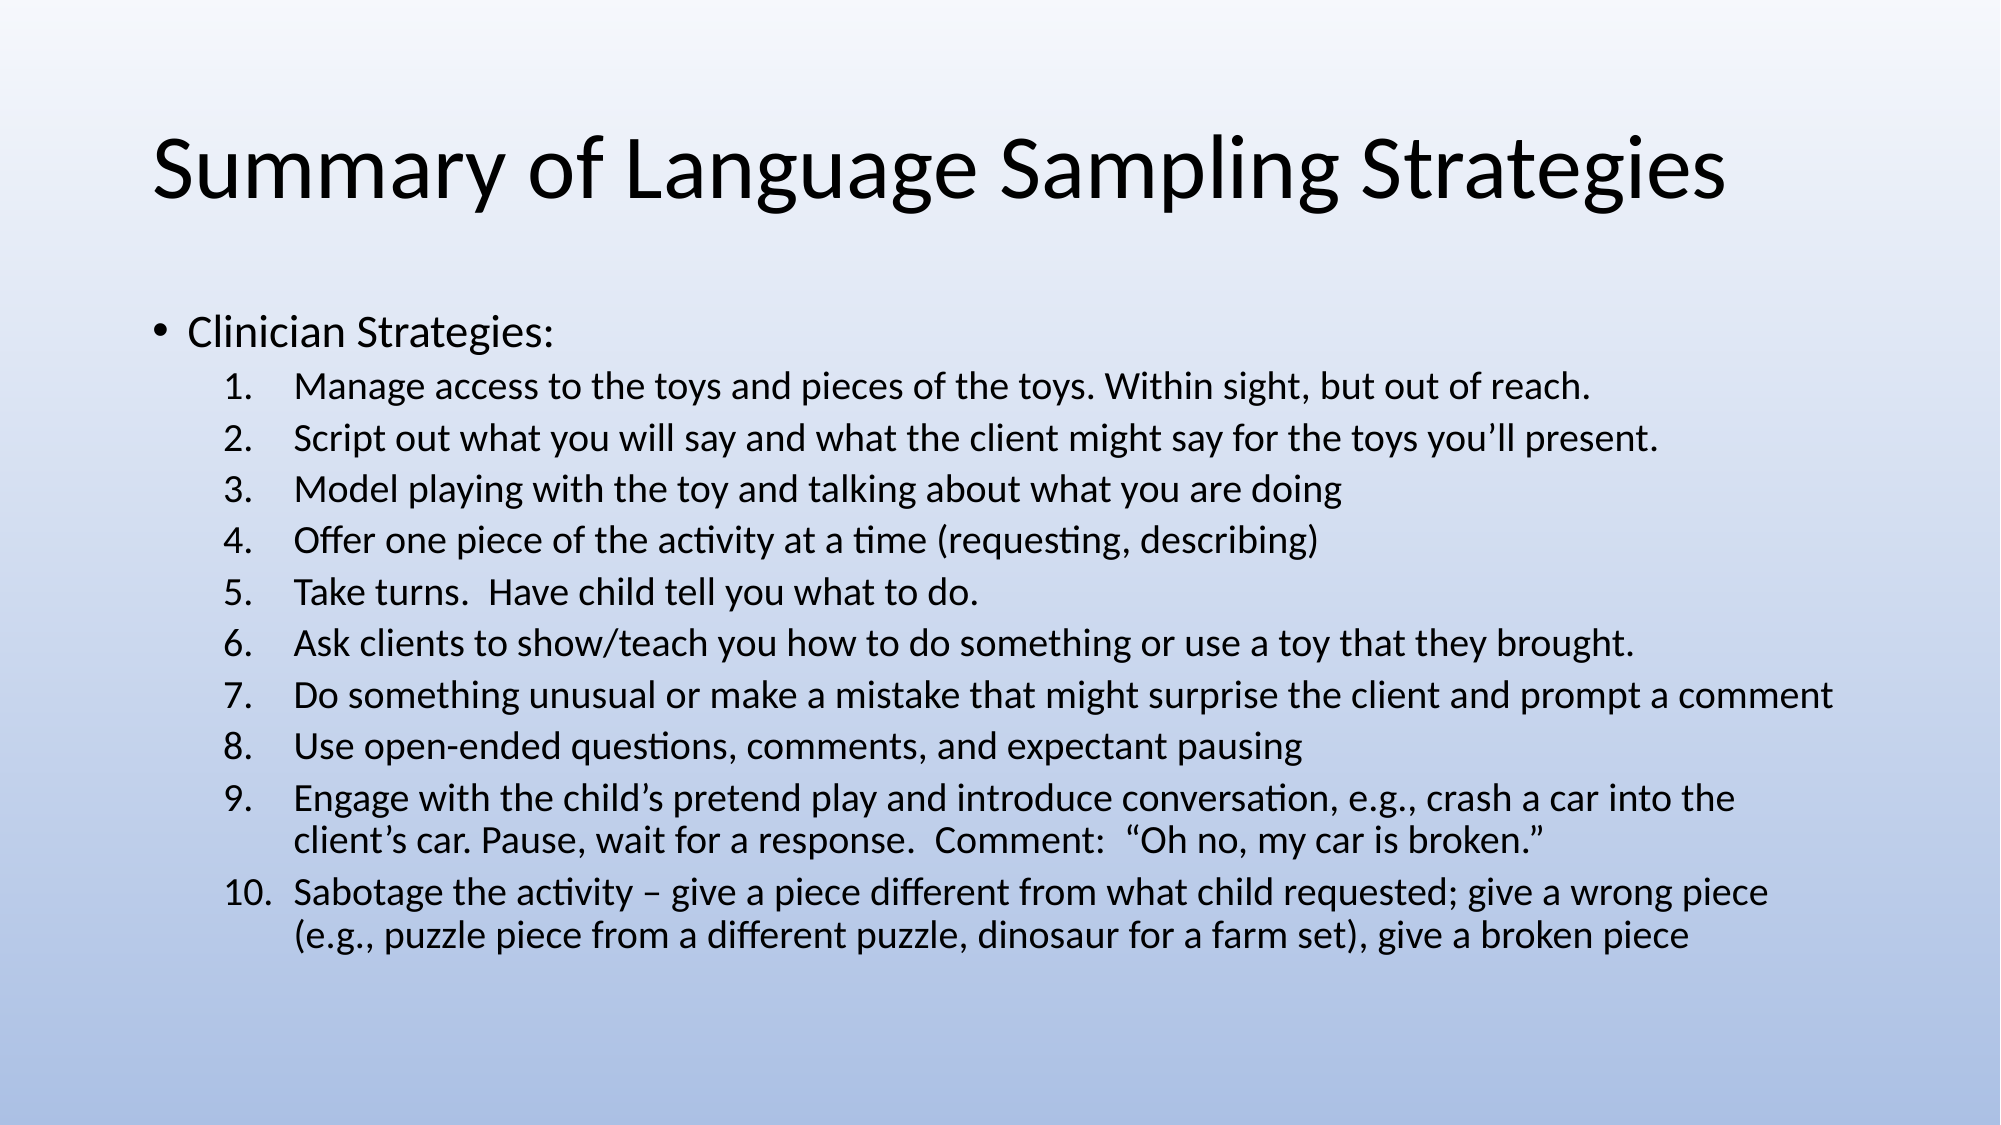

# Summary of Language Sampling Strategies
Clinician Strategies:
Manage access to the toys and pieces of the toys. Within sight, but out of reach.
Script out what you will say and what the client might say for the toys you’ll present.
Model playing with the toy and talking about what you are doing
Offer one piece of the activity at a time (requesting, describing)
Take turns.  Have child tell you what to do.
Ask clients to show/teach you how to do something or use a toy that they brought.
Do something unusual or make a mistake that might surprise the client and prompt a comment
Use open-ended questions, comments, and expectant pausing
Engage with the child’s pretend play and introduce conversation, e.g., crash a car into the client’s car. Pause, wait for a response.  Comment:  “Oh no, my car is broken.”
Sabotage the activity – give a piece different from what child requested; give a wrong piece (e.g., puzzle piece from a different puzzle, dinosaur for a farm set), give a broken piece